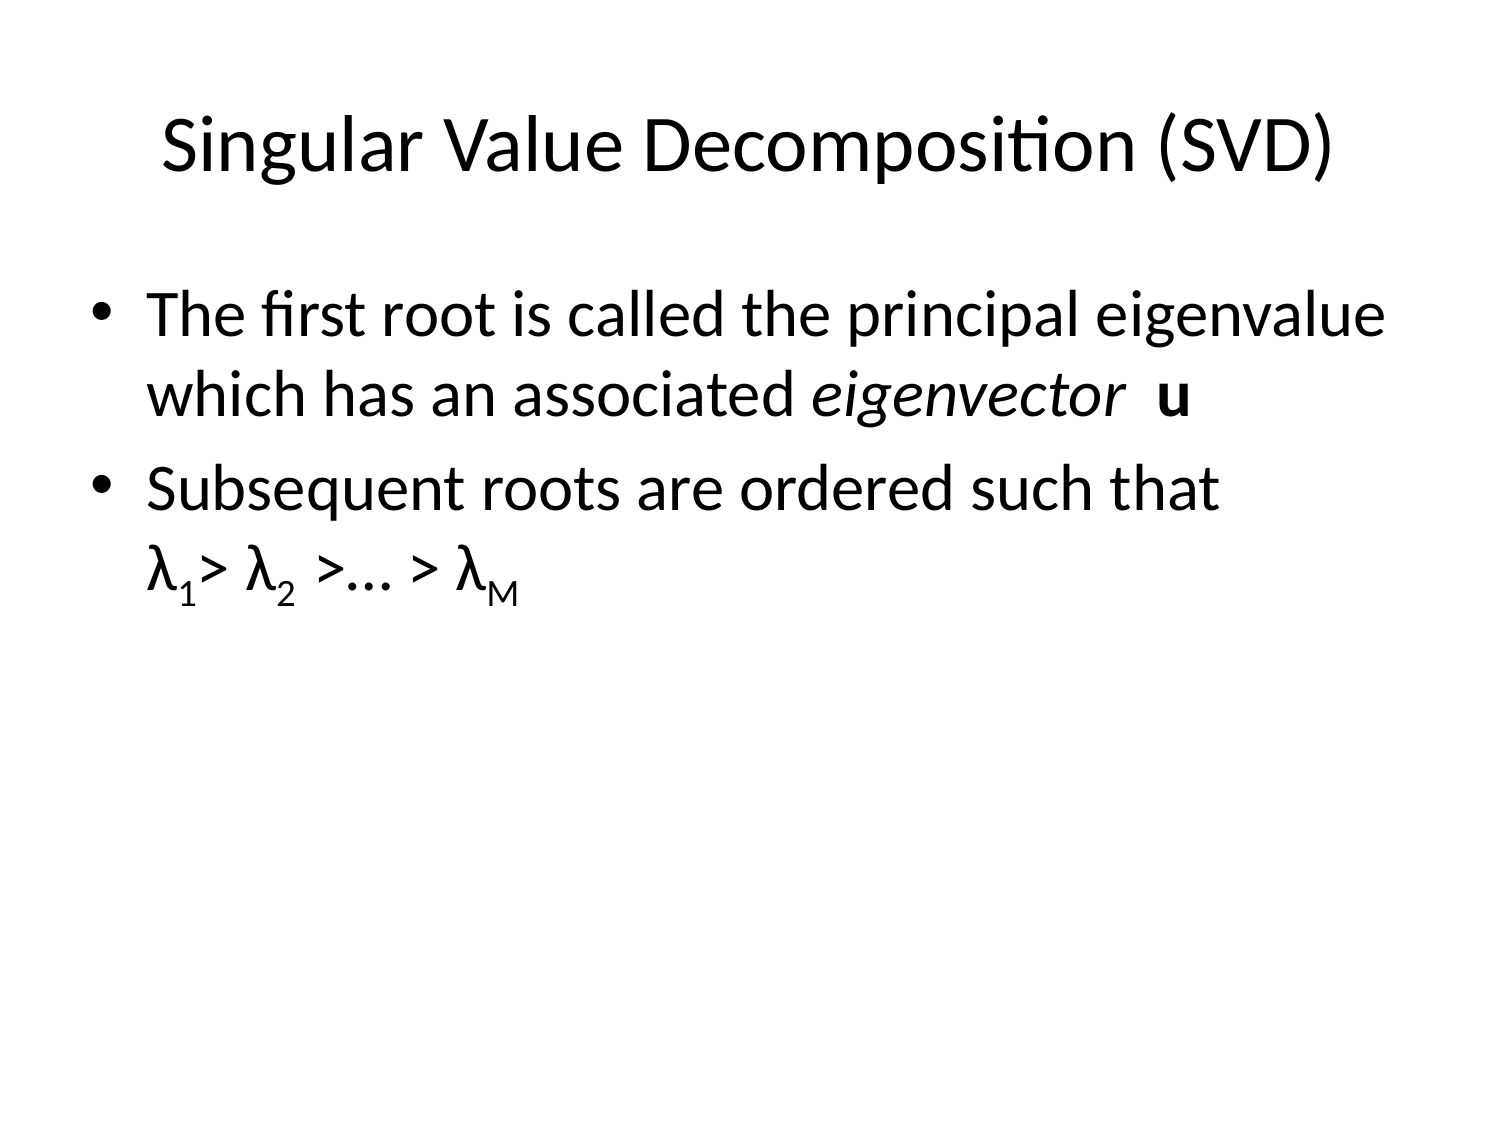

# Singular Value Decomposition (SVD)
The first root is called the principal eigenvalue which has an associated eigenvector  u
Subsequent roots are ordered such that
λ1> λ2  >… > λM